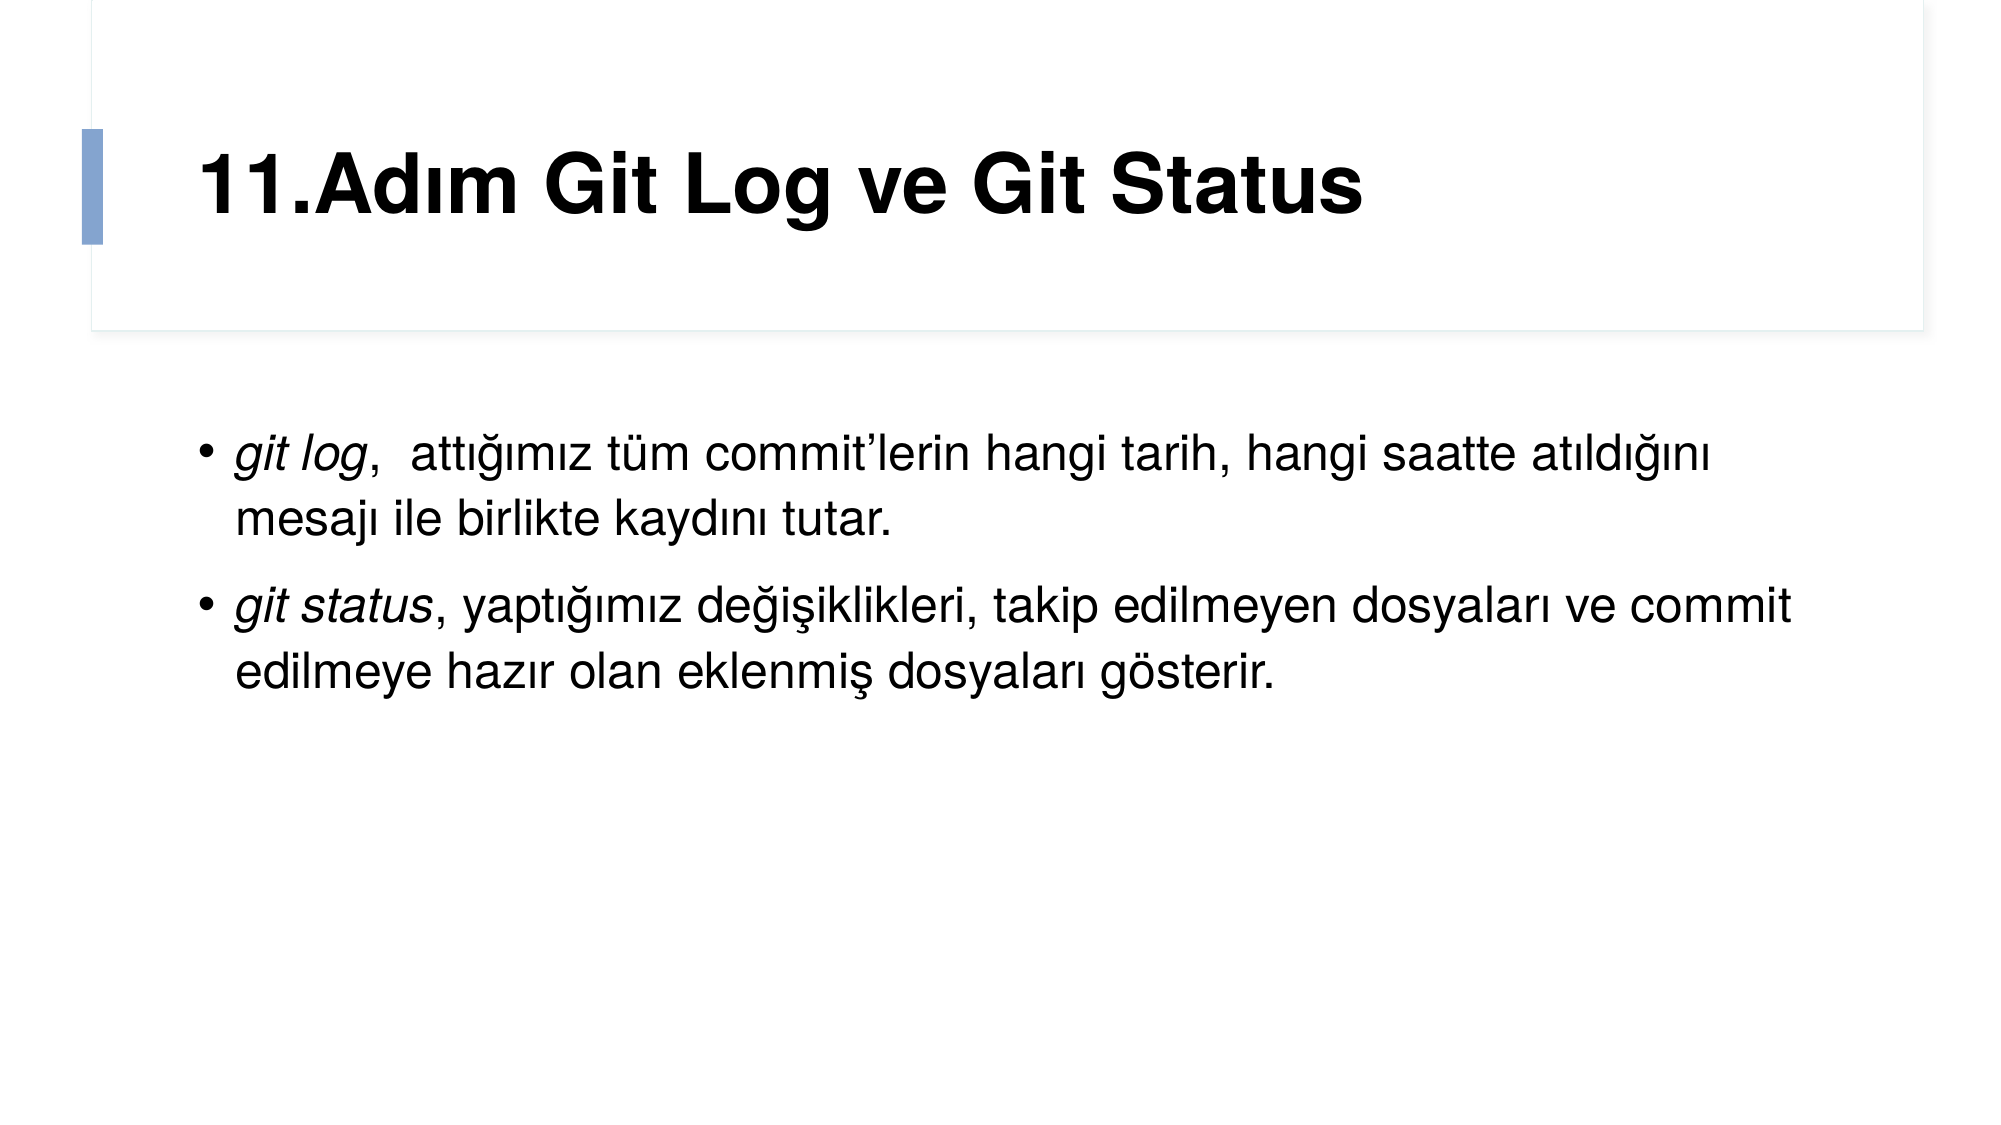

# 11.Adım Git Log ve Git Status
git log,  attığımız tüm commit’lerin hangi tarih, hangi saatte atıldığını mesajı ile birlikte kaydını tutar.
git status, yaptığımız değişiklikleri, takip edilmeyen dosyaları ve commit edilmeye hazır olan eklenmiş dosyaları gösterir.